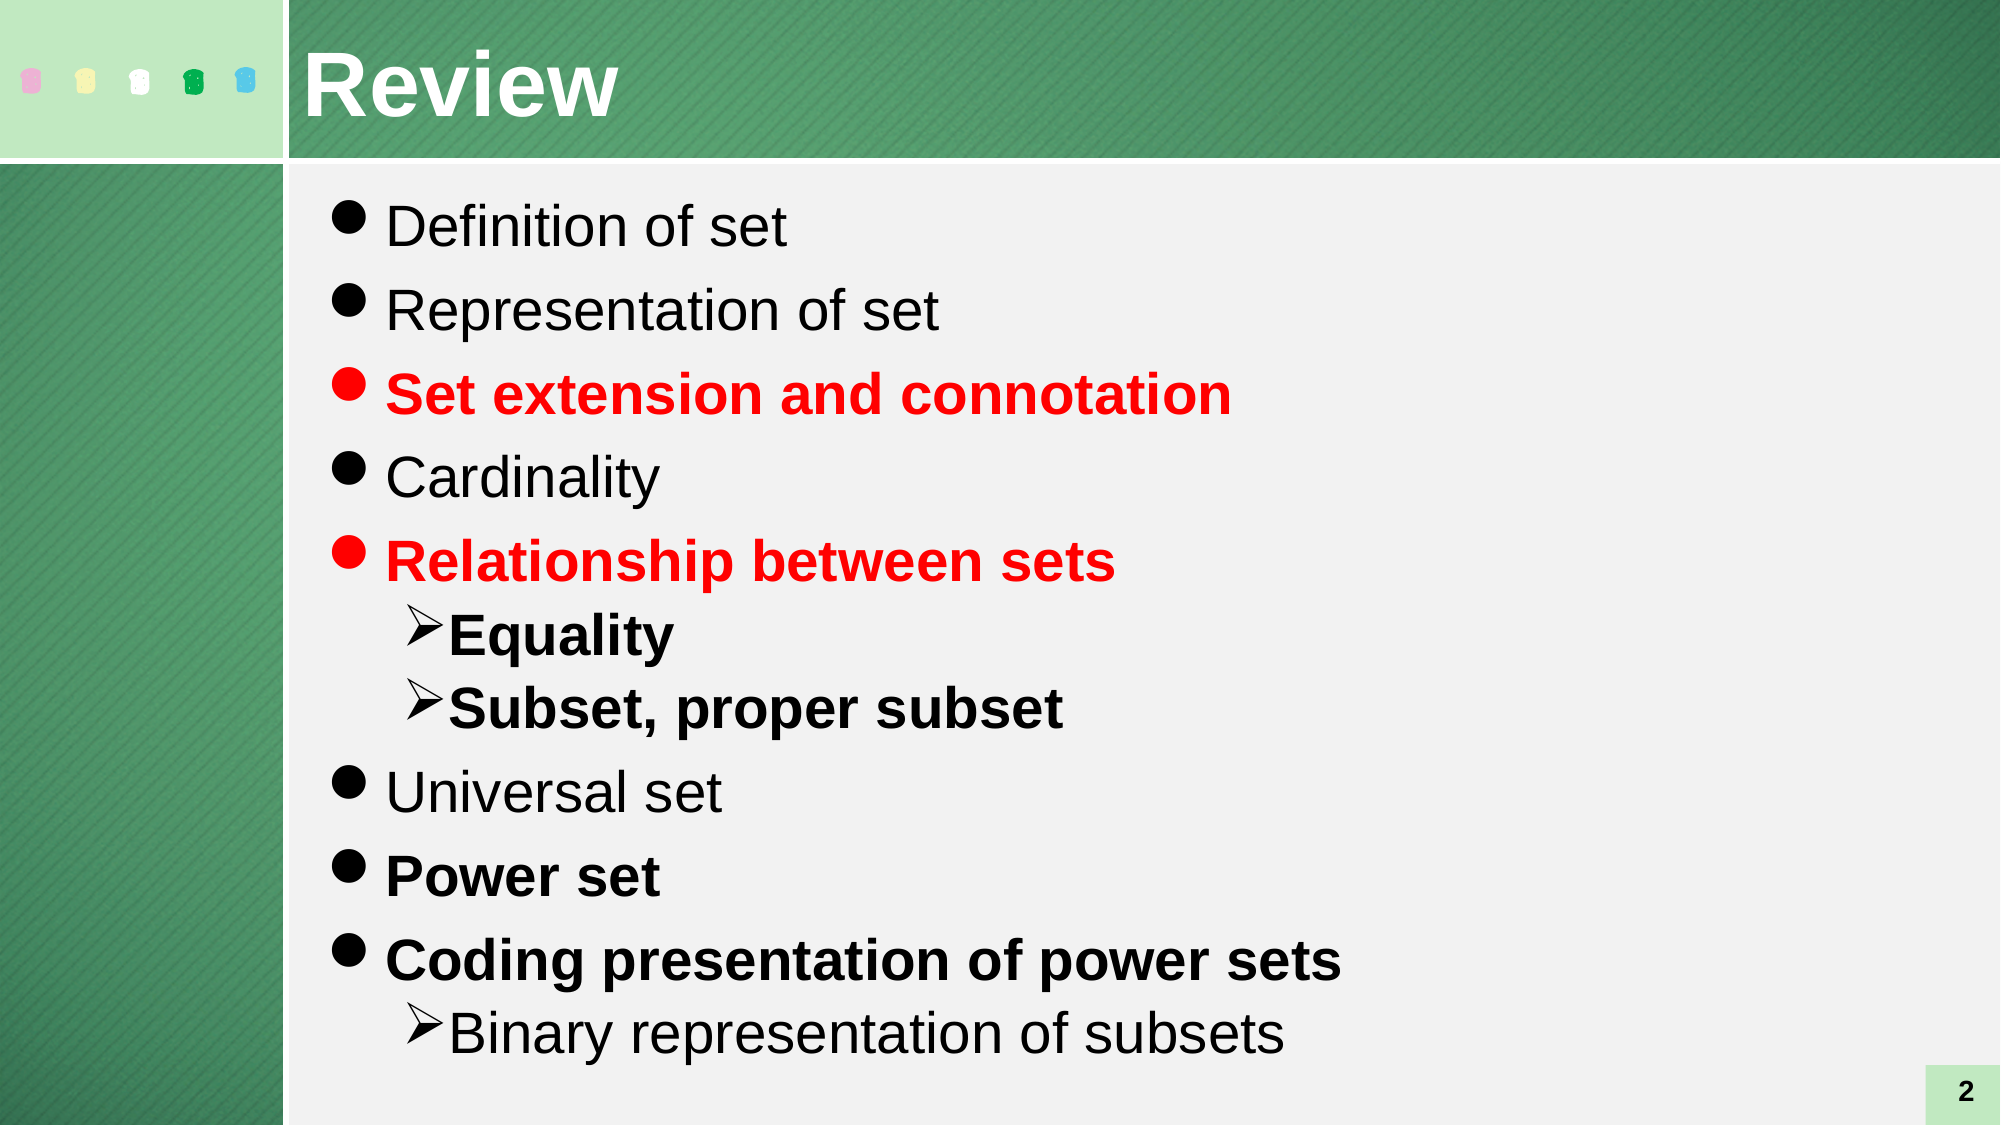

Review

Definition of set
Representation of set
Set extension and connotation
Cardinality
Relationship between sets
Equality
Subset, proper subset
Universal set
Power set
Coding presentation of power sets
Binary representation of subsets
2